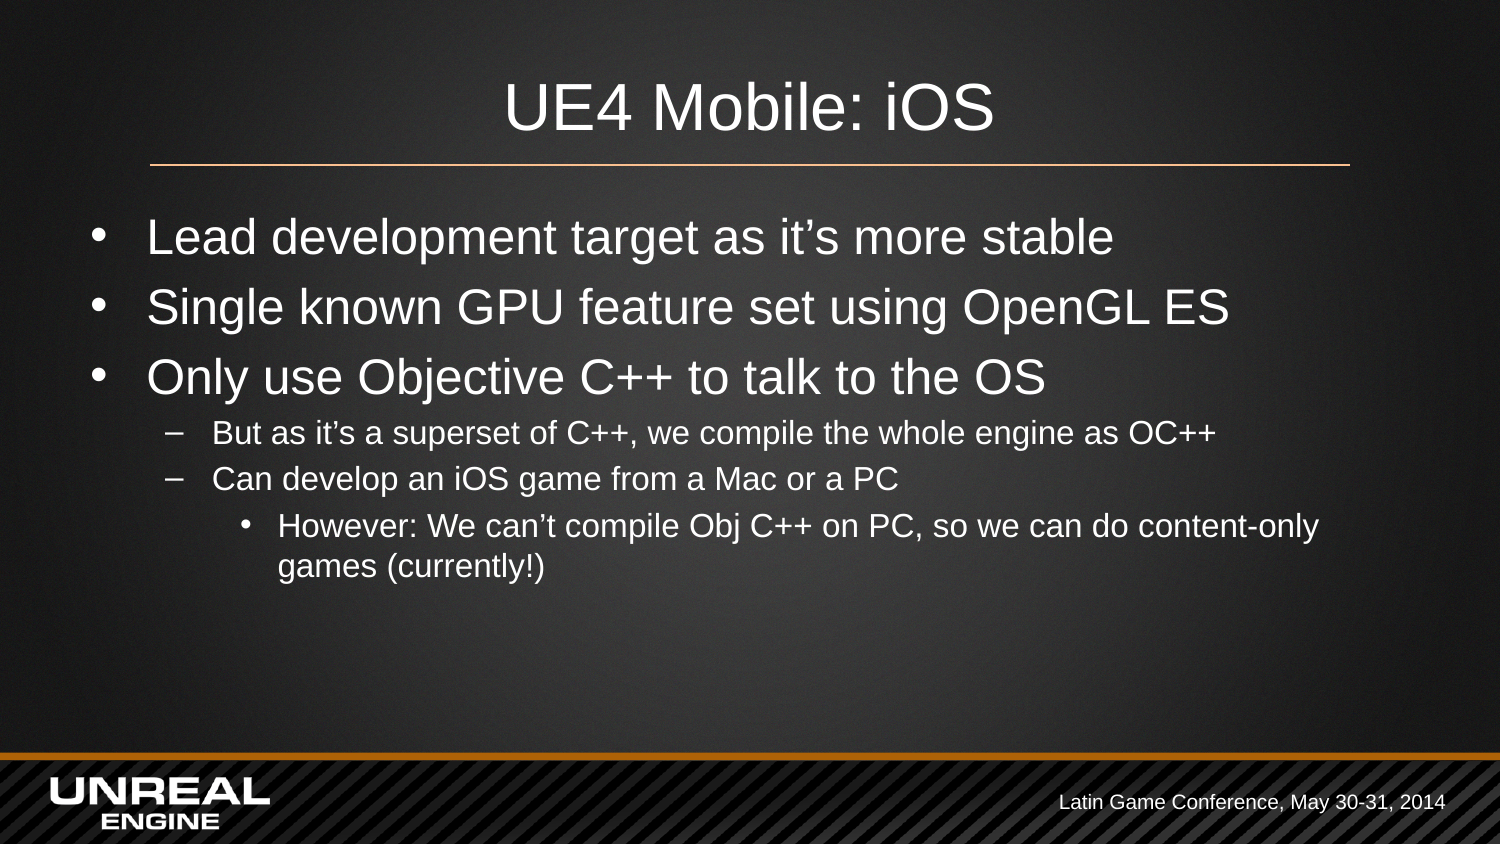

# UE4 Mobile: iOS
Lead development target as it’s more stable
Single known GPU feature set using OpenGL ES
Only use Objective C++ to talk to the OS
But as it’s a superset of C++, we compile the whole engine as OC++
Can develop an iOS game from a Mac or a PC
However: We can’t compile Obj C++ on PC, so we can do content-only games (currently!)